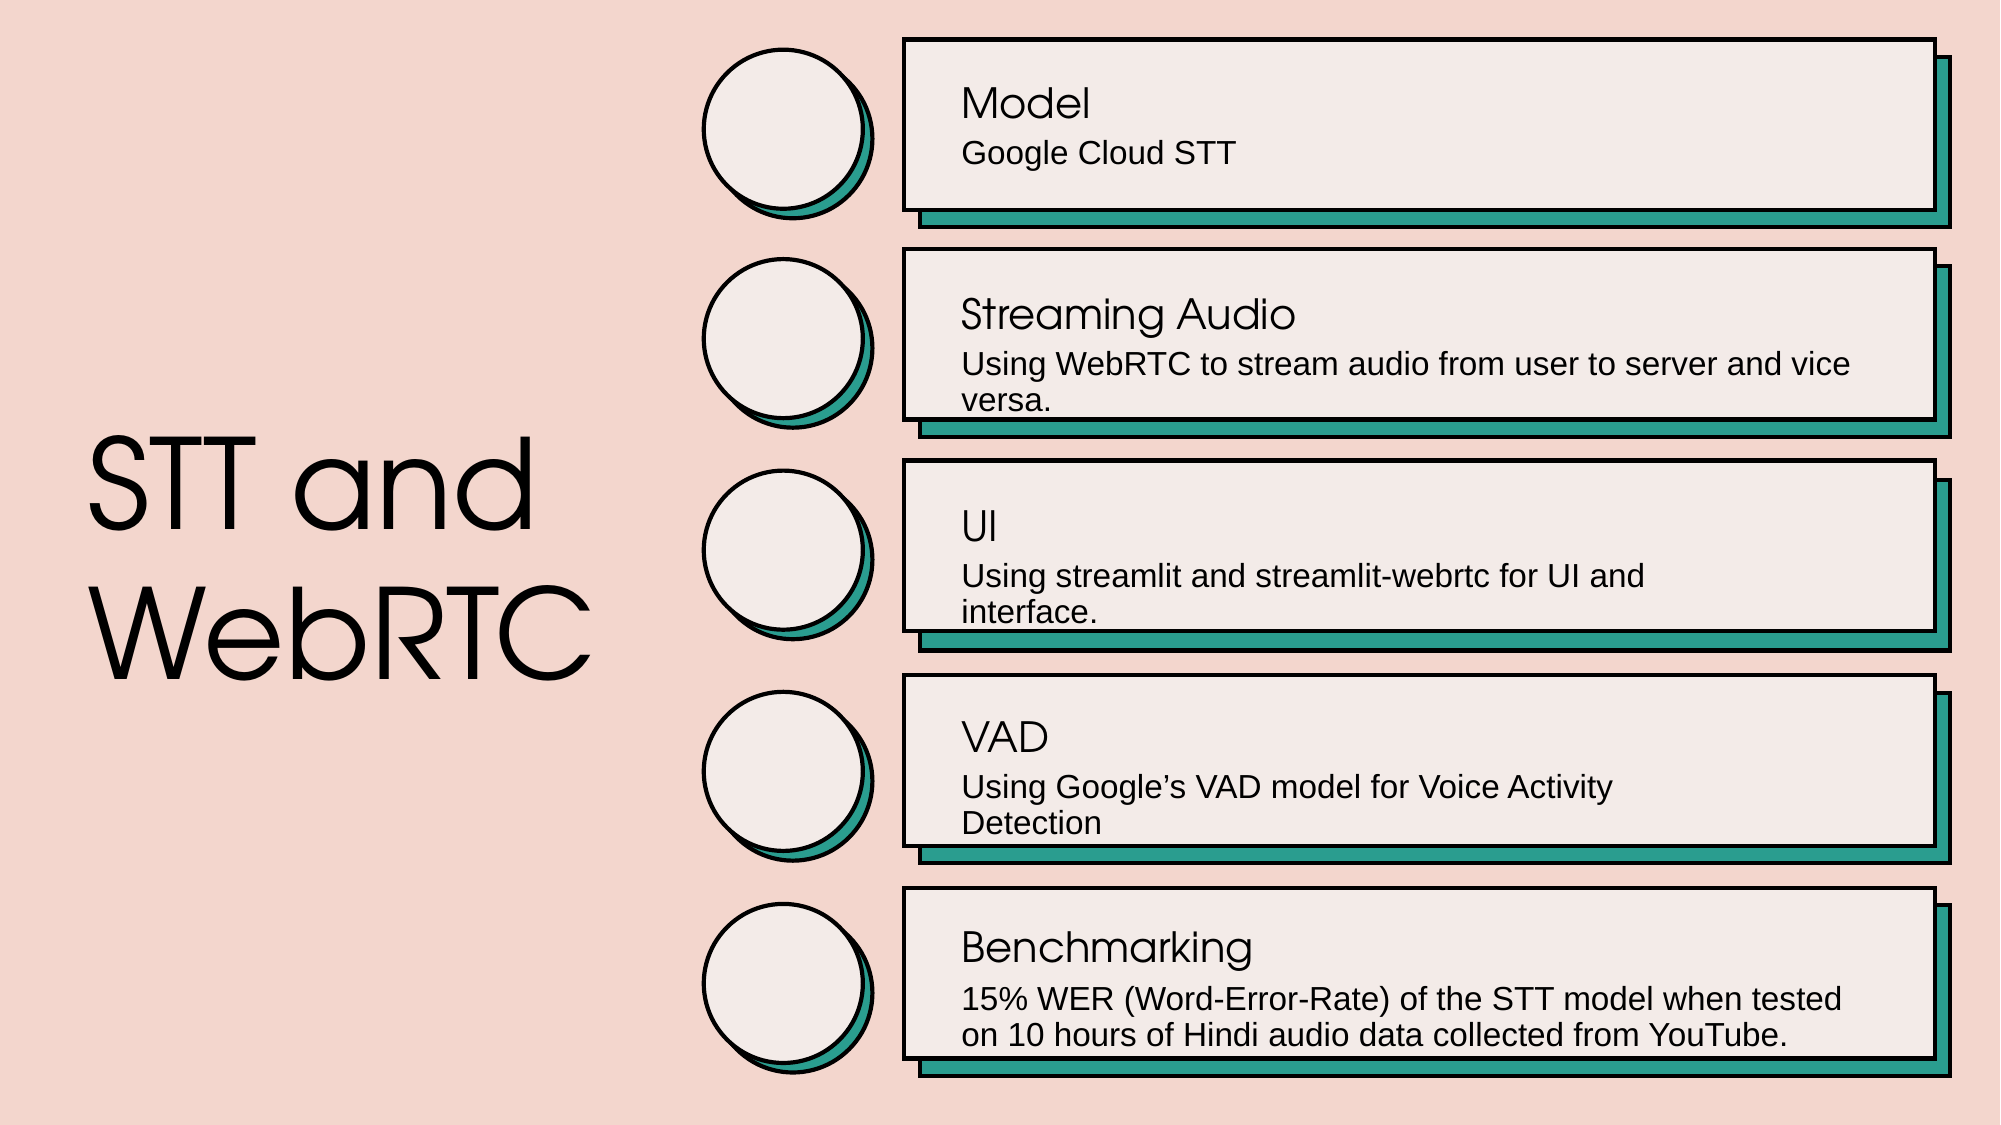

Model
Google Cloud STT

Streaming Audio
# STT and WebRTC
Using WebRTC to stream audio from user to server and vice versa.

UI
Using streamlit and streamlit-webrtc for UI and interface.
VAD
Using Google’s VAD model for Voice Activity Detection

Benchmarking
15% WER (Word-Error-Rate) of the STT model when tested on 10 hours of Hindi audio data collected from YouTube.